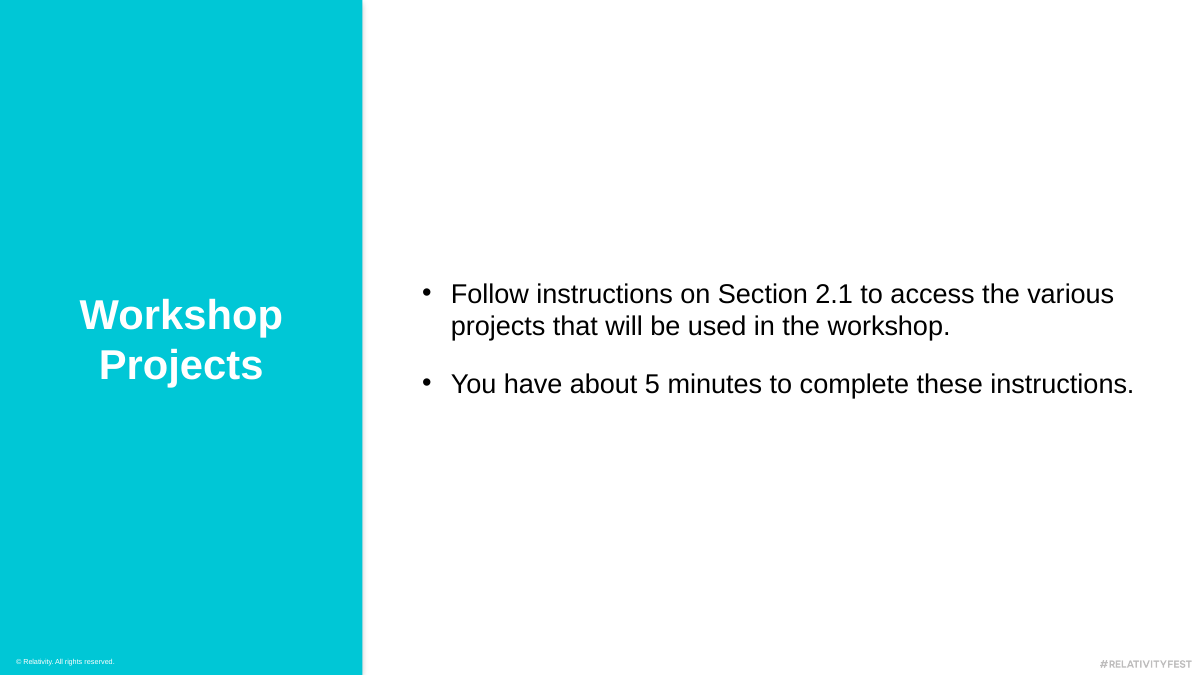

Follow instructions on Section 2.1 to access the various projects that will be used in the workshop.
You have about 5 minutes to complete these instructions.
Workshop Projects